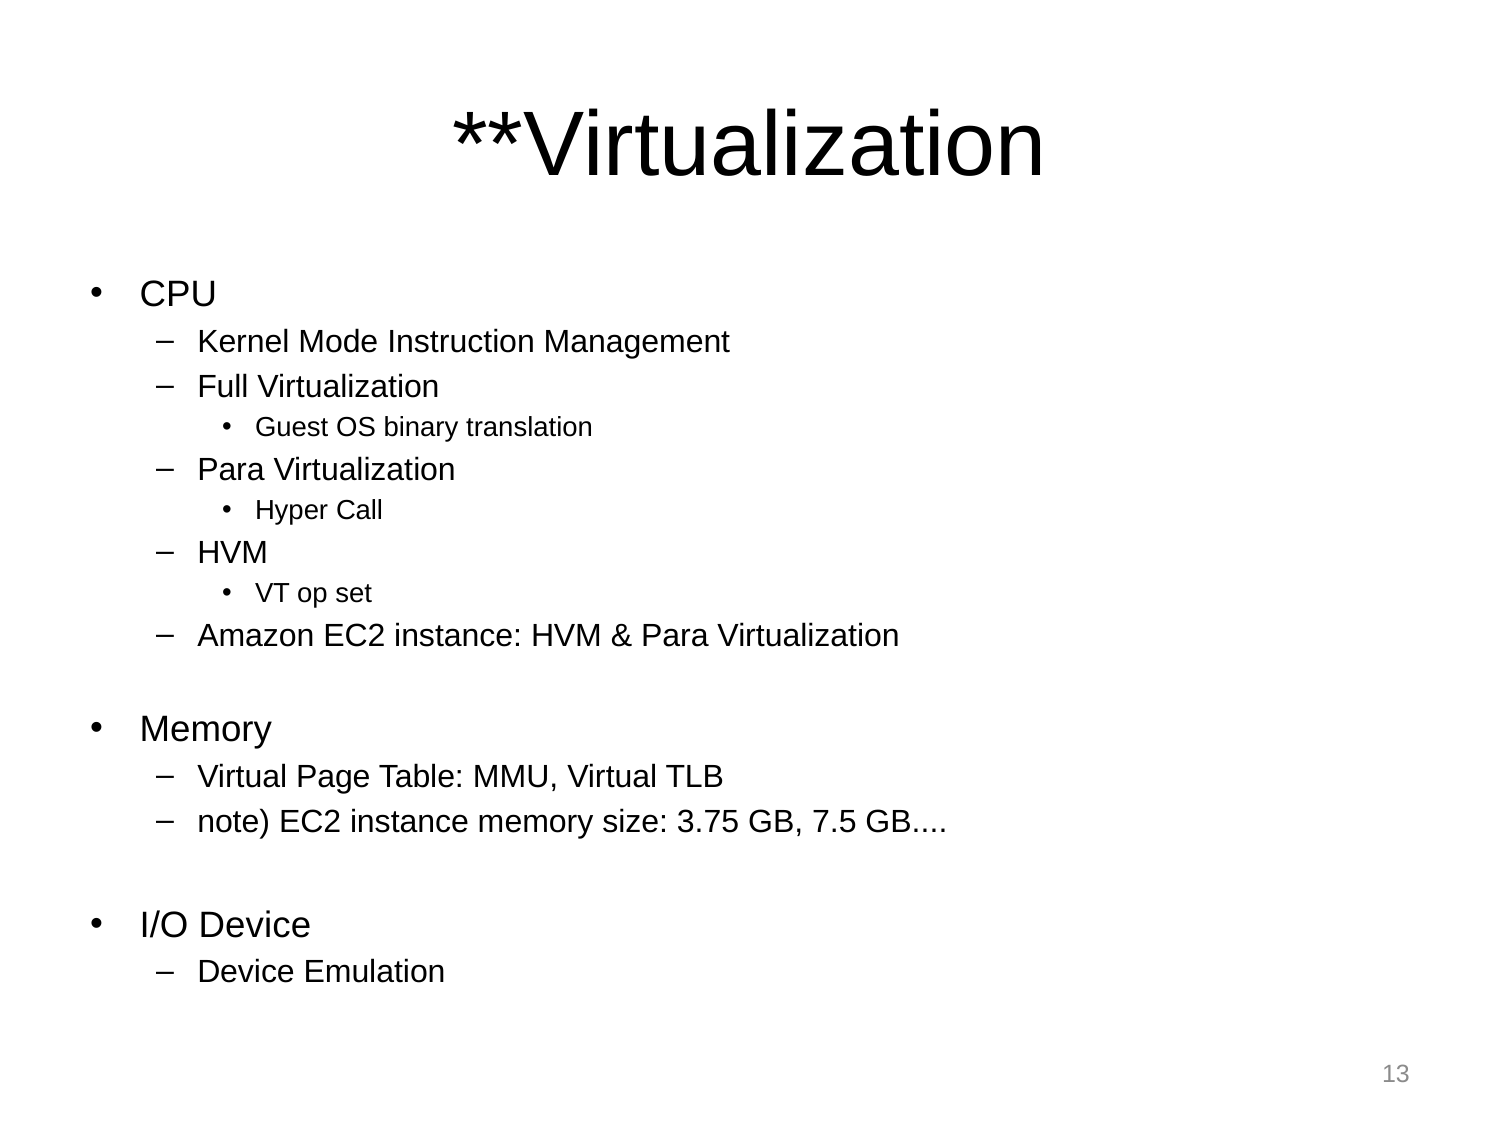

# **Virtualization
CPU
Kernel Mode Instruction Management
Full Virtualization
Guest OS binary translation
Para Virtualization
Hyper Call
HVM
VT op set
Amazon EC2 instance: HVM & Para Virtualization

Memory
Virtual Page Table: MMU, Virtual TLB
note) EC2 instance memory size: 3.75 GB, 7.5 GB....

I/O Device
Device Emulation
13